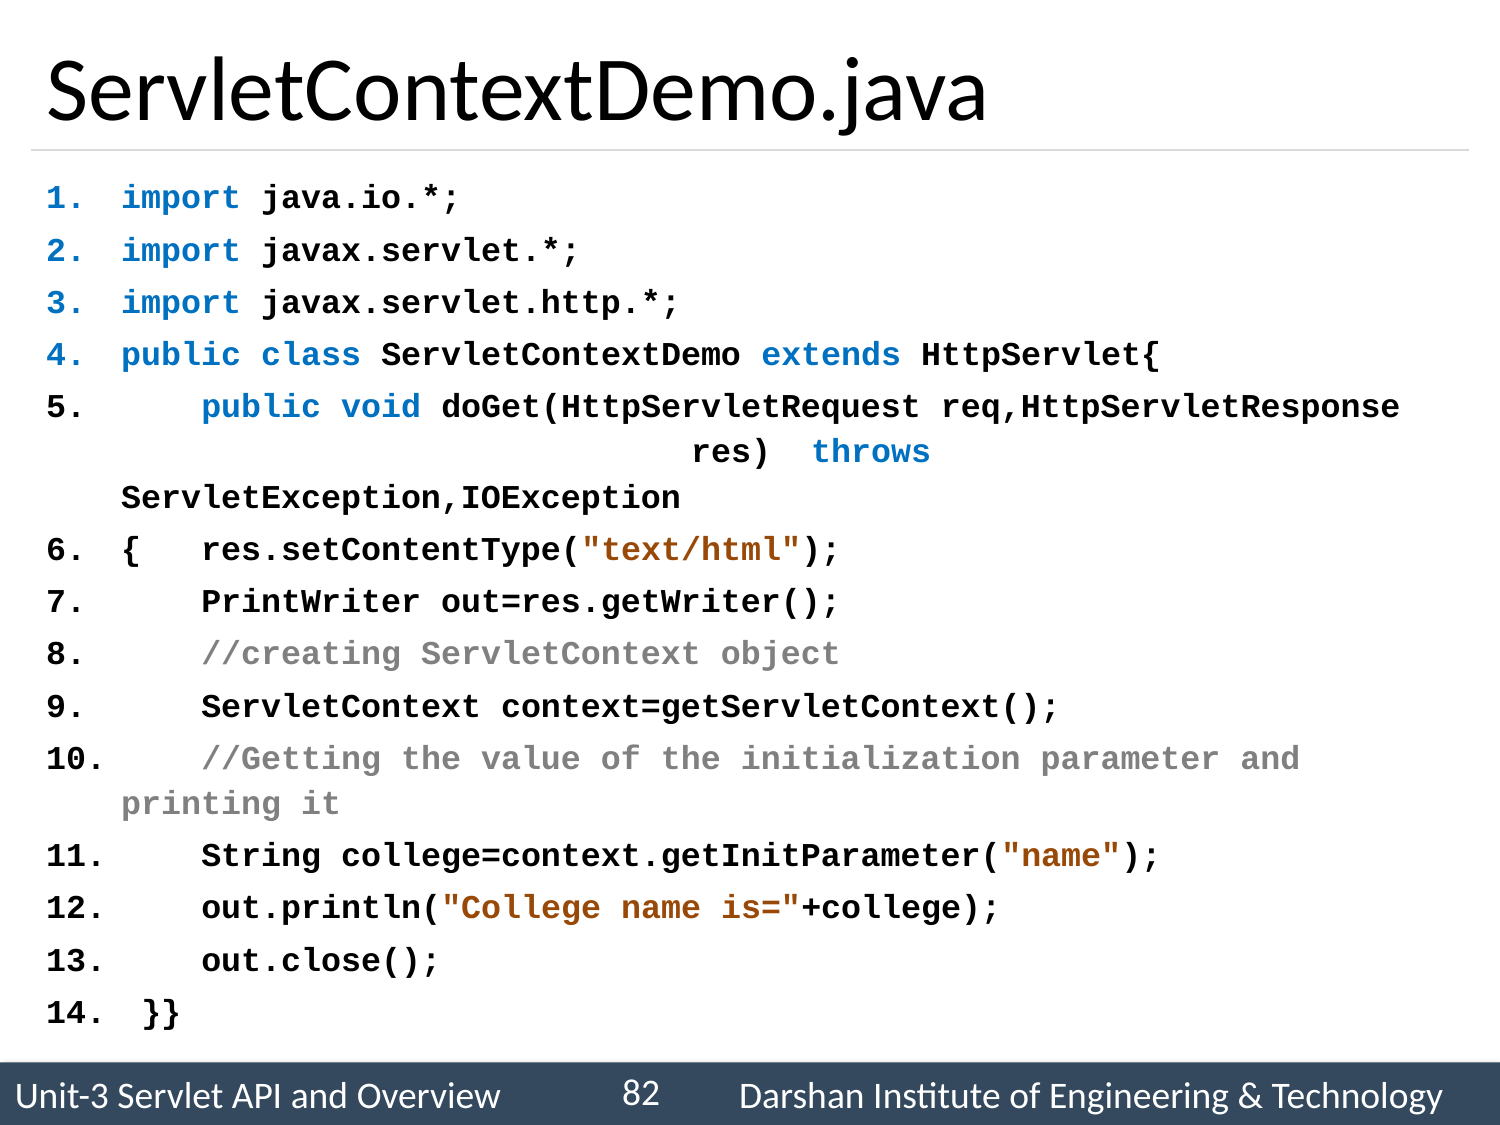

# ServletContextDemo.java
import java.io.*;
import javax.servlet.*;
import javax.servlet.http.*;
public class ServletContextDemo extends HttpServlet{
    public void doGet(HttpServletRequest req,HttpServletResponse 			      res)  throws ServletException,IOException
{   res.setContentType("text/html");
    PrintWriter out=res.getWriter();
    //creating ServletContext object
    ServletContext context=getServletContext();
    //Getting the value of the initialization parameter and printing it
    String college=context.getInitParameter("name");
    out.println("College name is="+college);
    out.close();
 }}
82